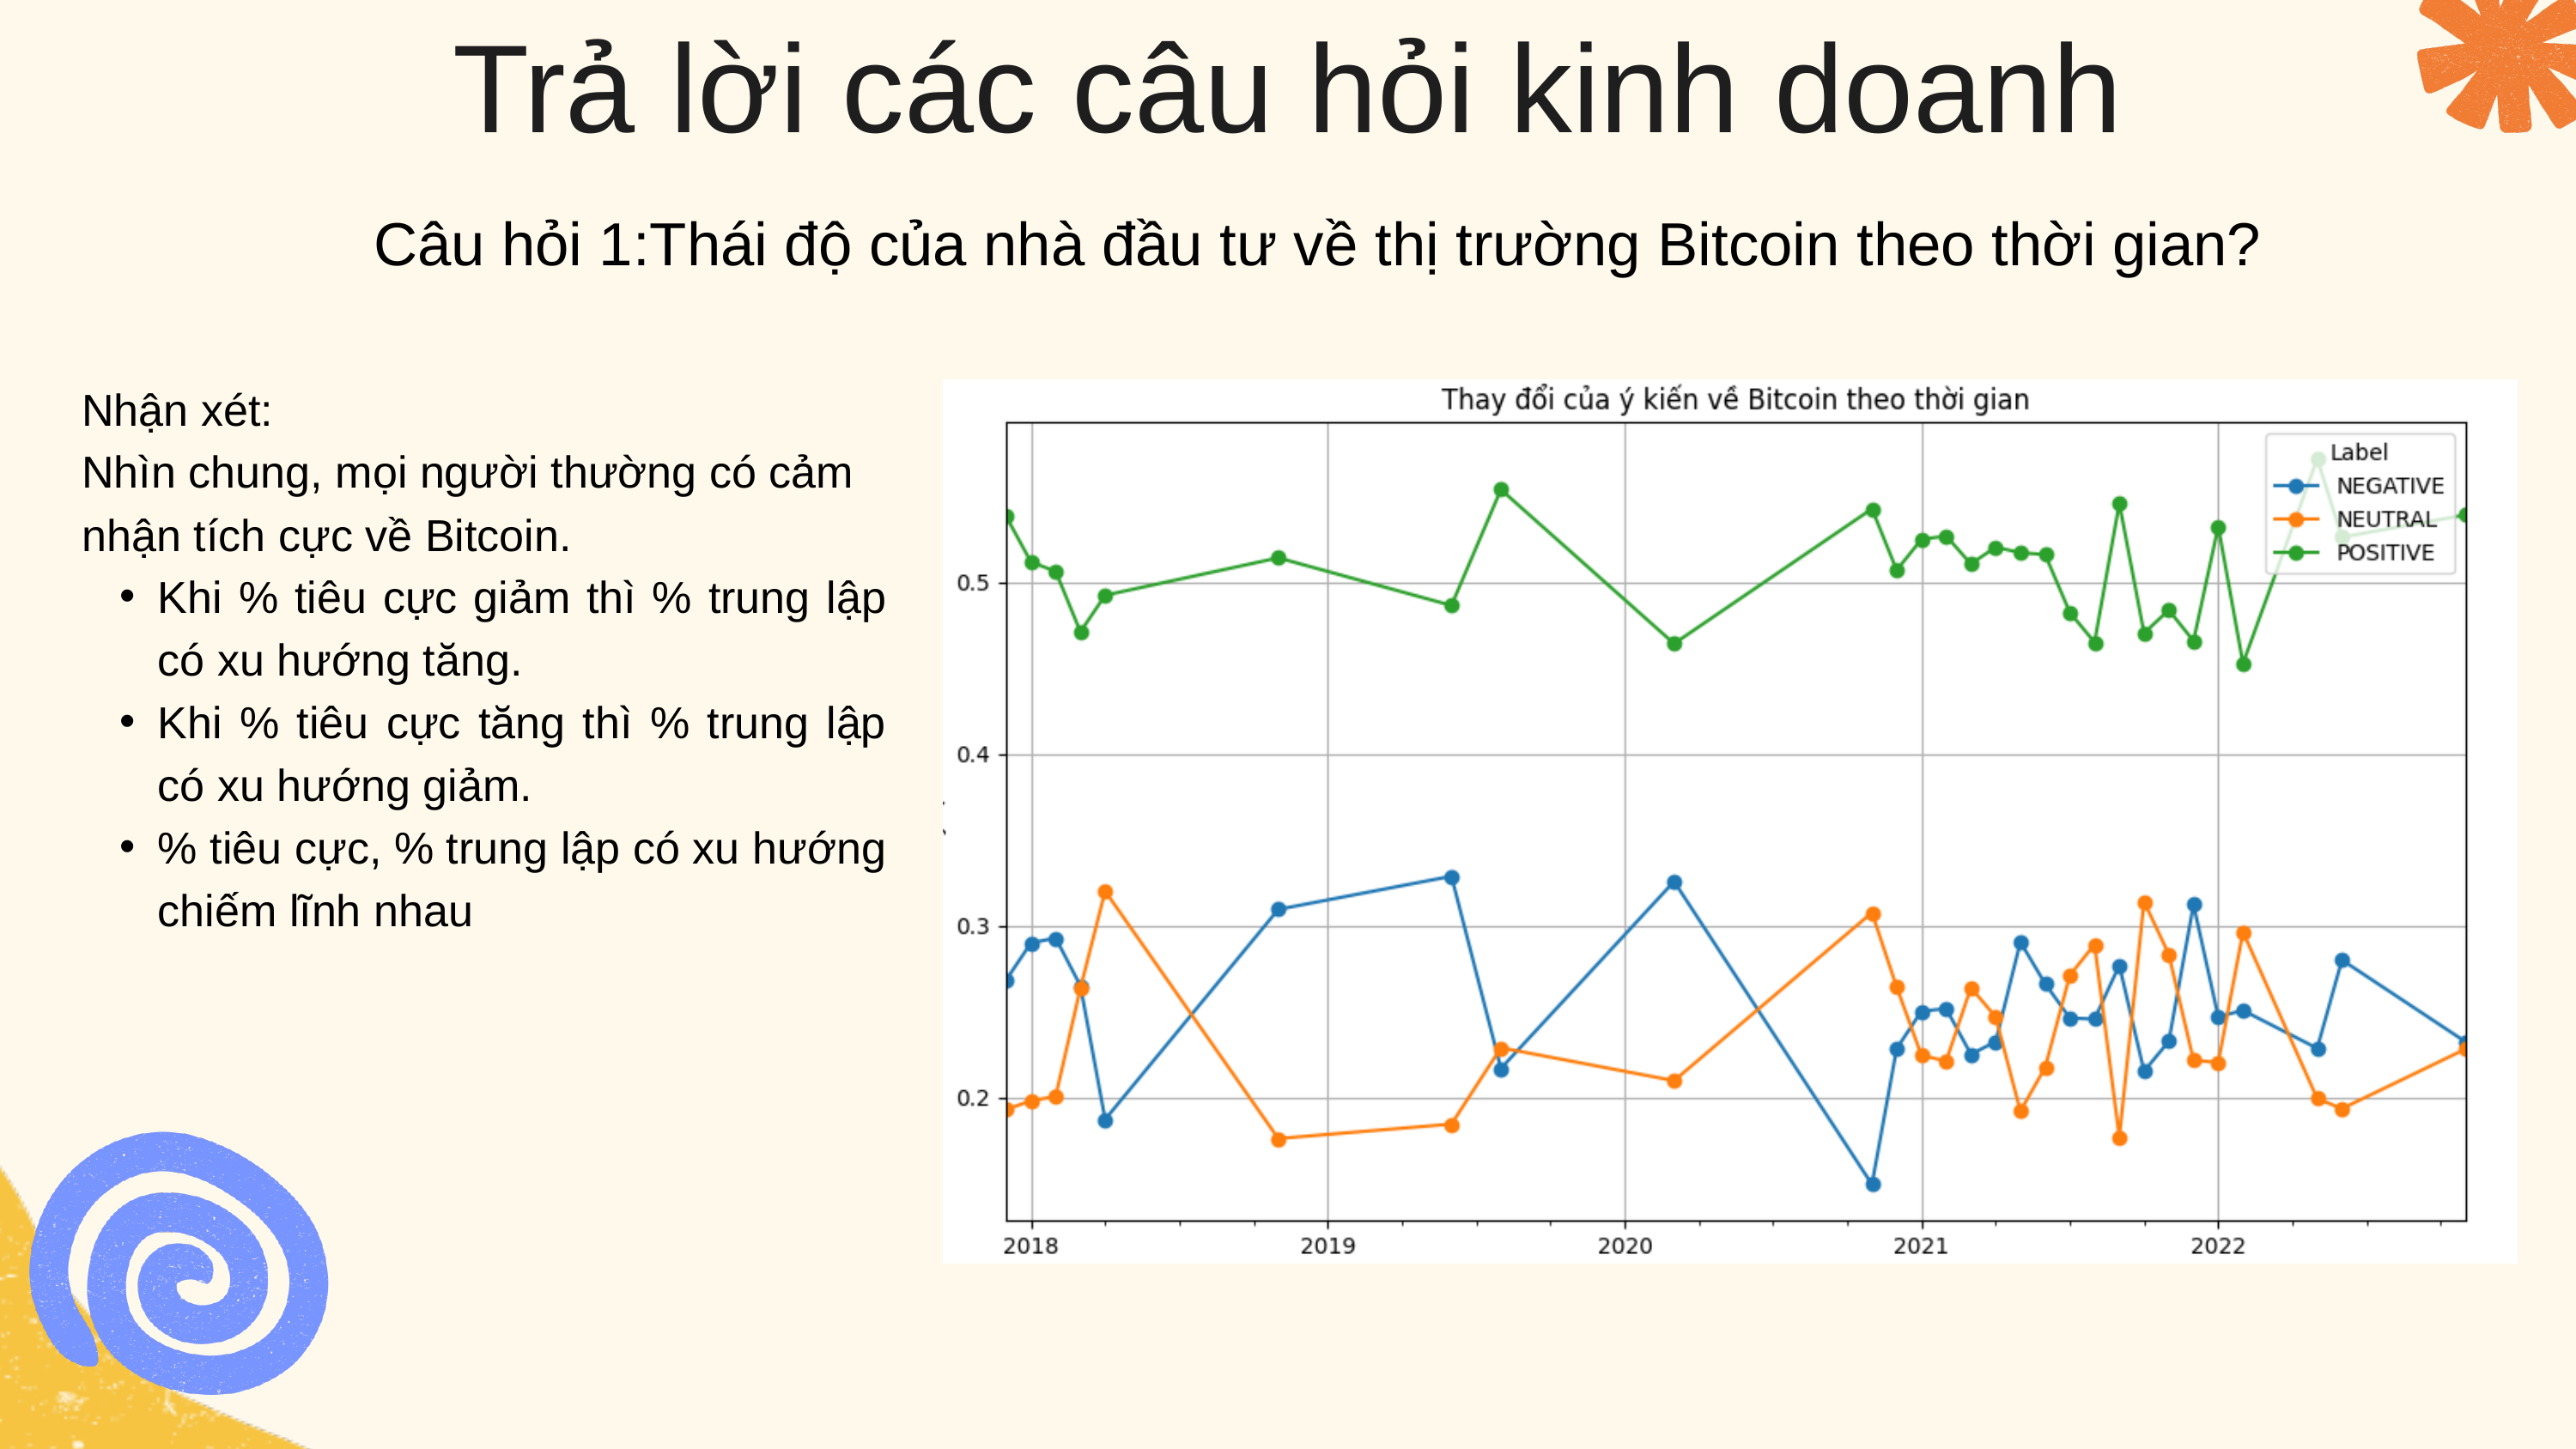

Trả lời các câu hỏi kinh doanh
Câu hỏi 1:Thái độ của nhà đầu tư về thị trường Bitcoin theo thời gian?
Nhận xét:
Nhìn chung, mọi người thường có cảm nhận tích cực về Bitcoin.
Khi % tiêu cực giảm thì % trung lập có xu hướng tăng.
Khi % tiêu cực tăng thì % trung lập có xu hướng giảm.
% tiêu cực, % trung lập có xu hướng chiếm lĩnh nhau